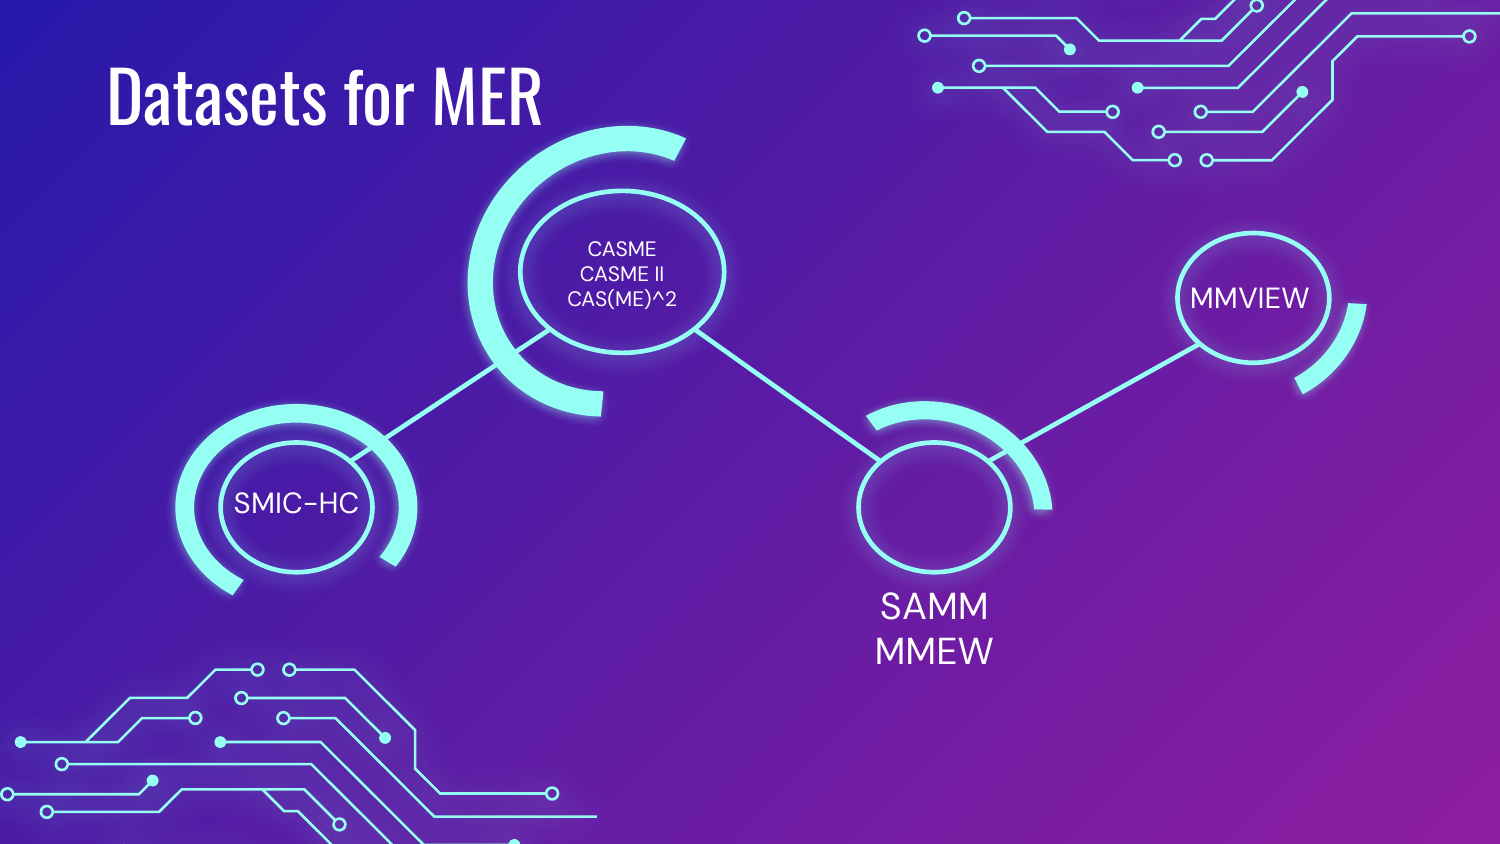

# Datasets for MER

CASME
CASME II
CAS(ME)^2
MMVIEW

SMIC-HC
SAMM
MMEW